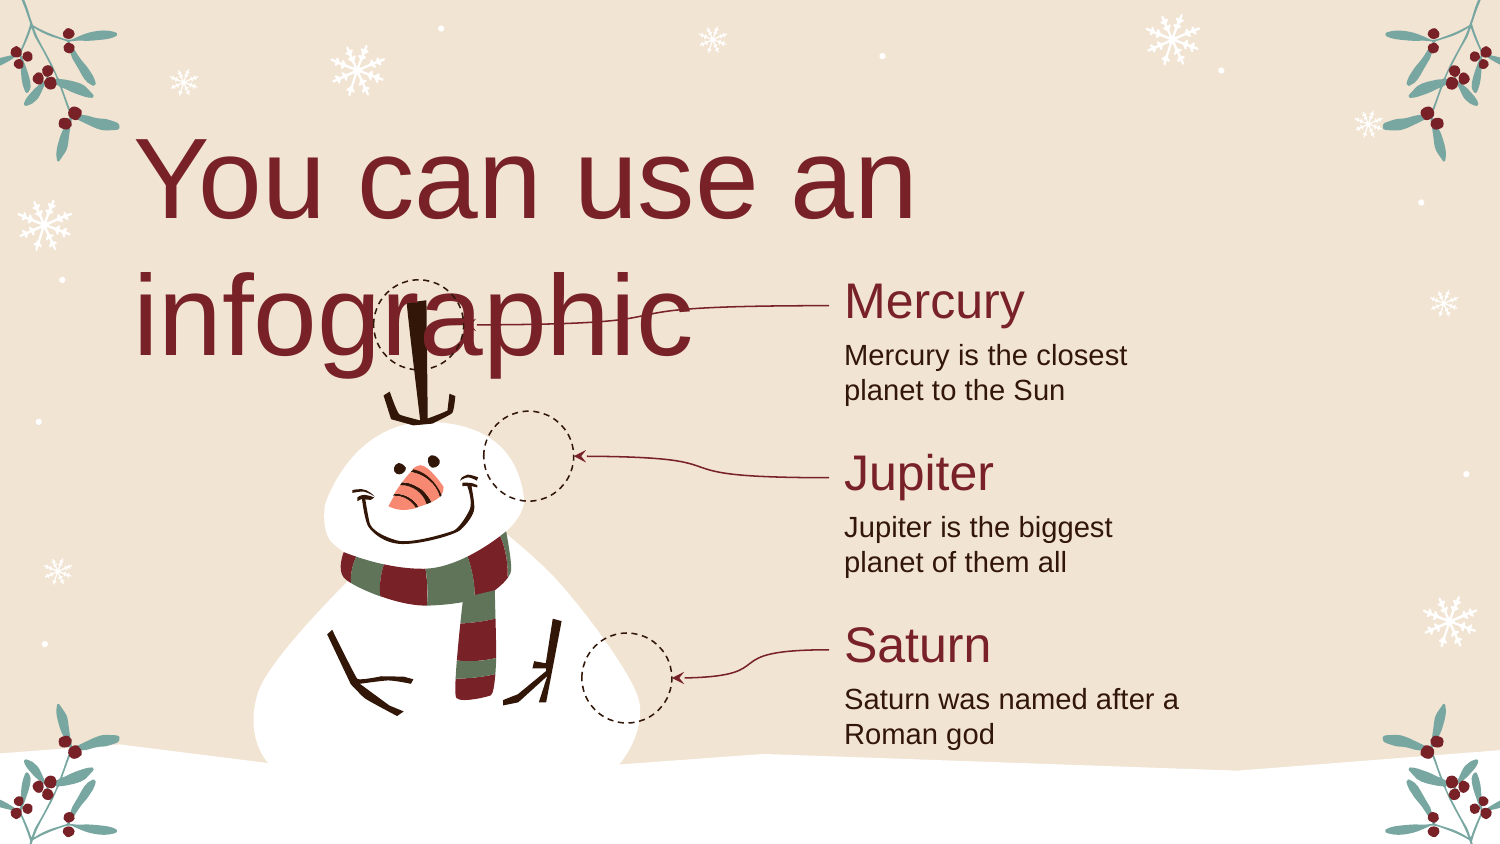

# You can use an infographic
Mercury

Mercury is the closest planet to the Sun

Jupiter
Jupiter is the biggest planet of them all
Saturn

Saturn was named after a Roman god